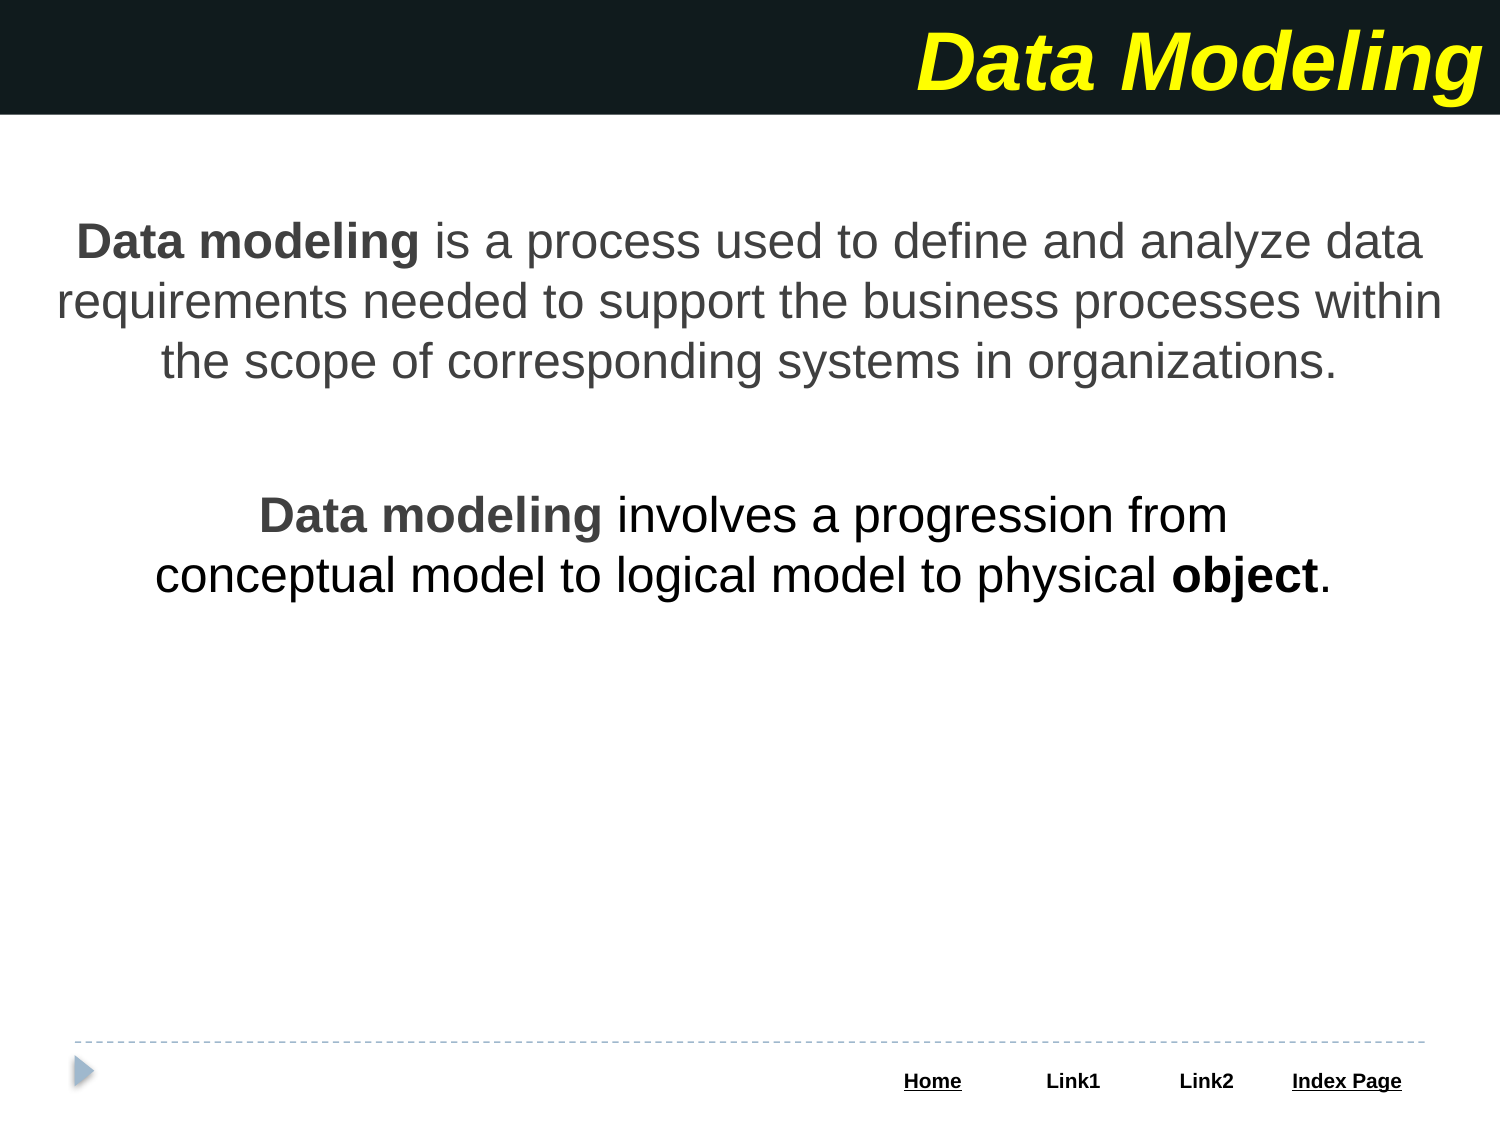

Data Modeling

Data modeling is a process used to define and analyze data requirements needed to support the business processes within the scope of corresponding systems in organizations.
Data modeling involves a progression from conceptual model to logical model to physical object.